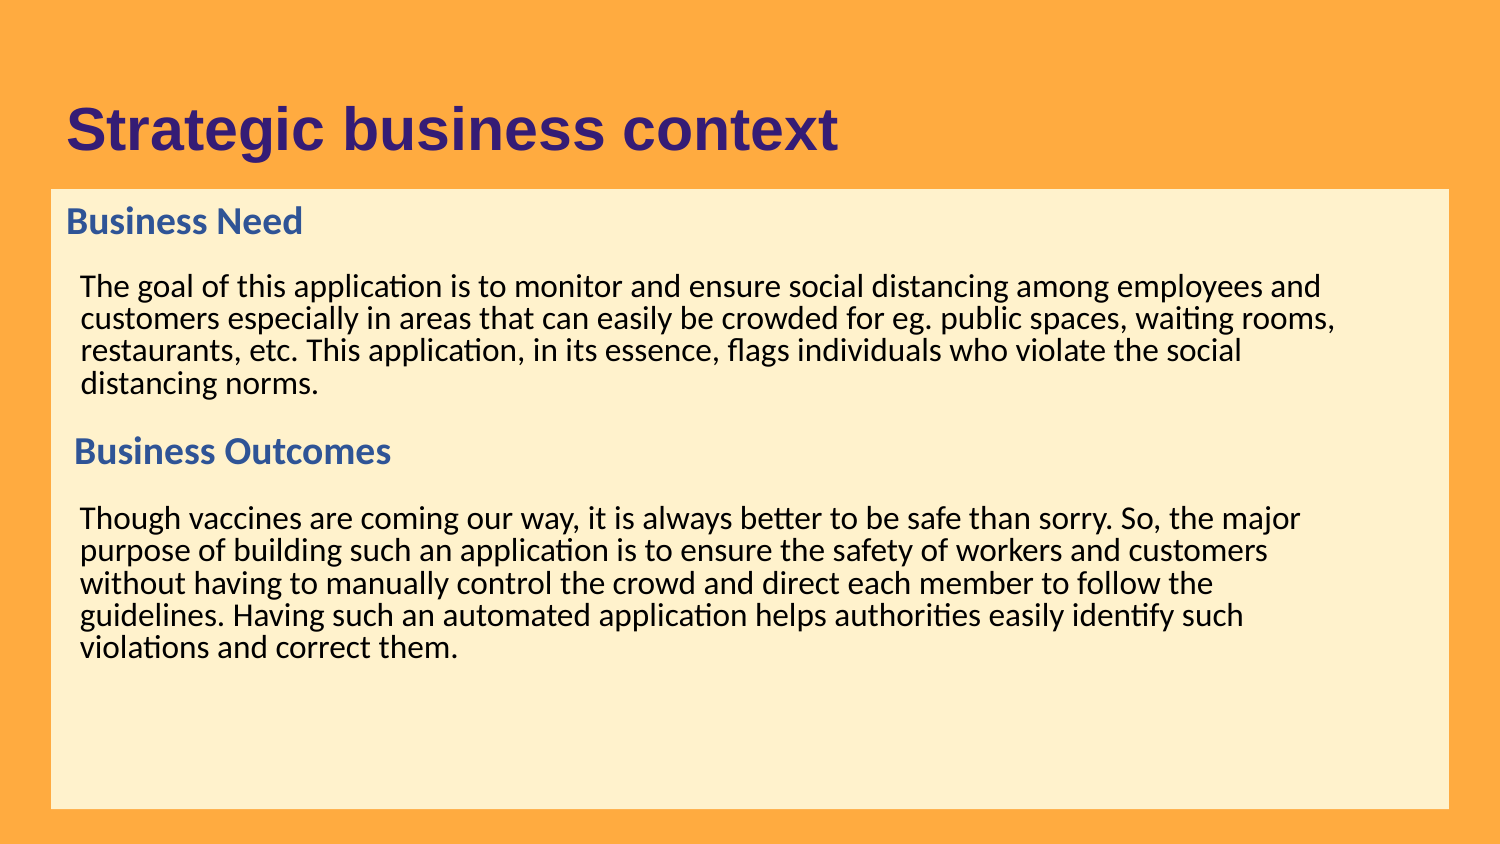

# Strategic business context
Business Need
The goal of this application is to monitor and ensure social distancing among employees and customers especially in areas that can easily be crowded for eg. public spaces, waiting rooms, restaurants, etc. This application, in its essence, flags individuals who violate the social distancing norms.
 Business Outcomes
Though vaccines are coming our way, it is always better to be safe than sorry. So, the major purpose of building such an application is to ensure the safety of workers and customers without having to manually control the crowd and direct each member to follow the guidelines. Having such an automated application helps authorities easily identify such violations and correct them.